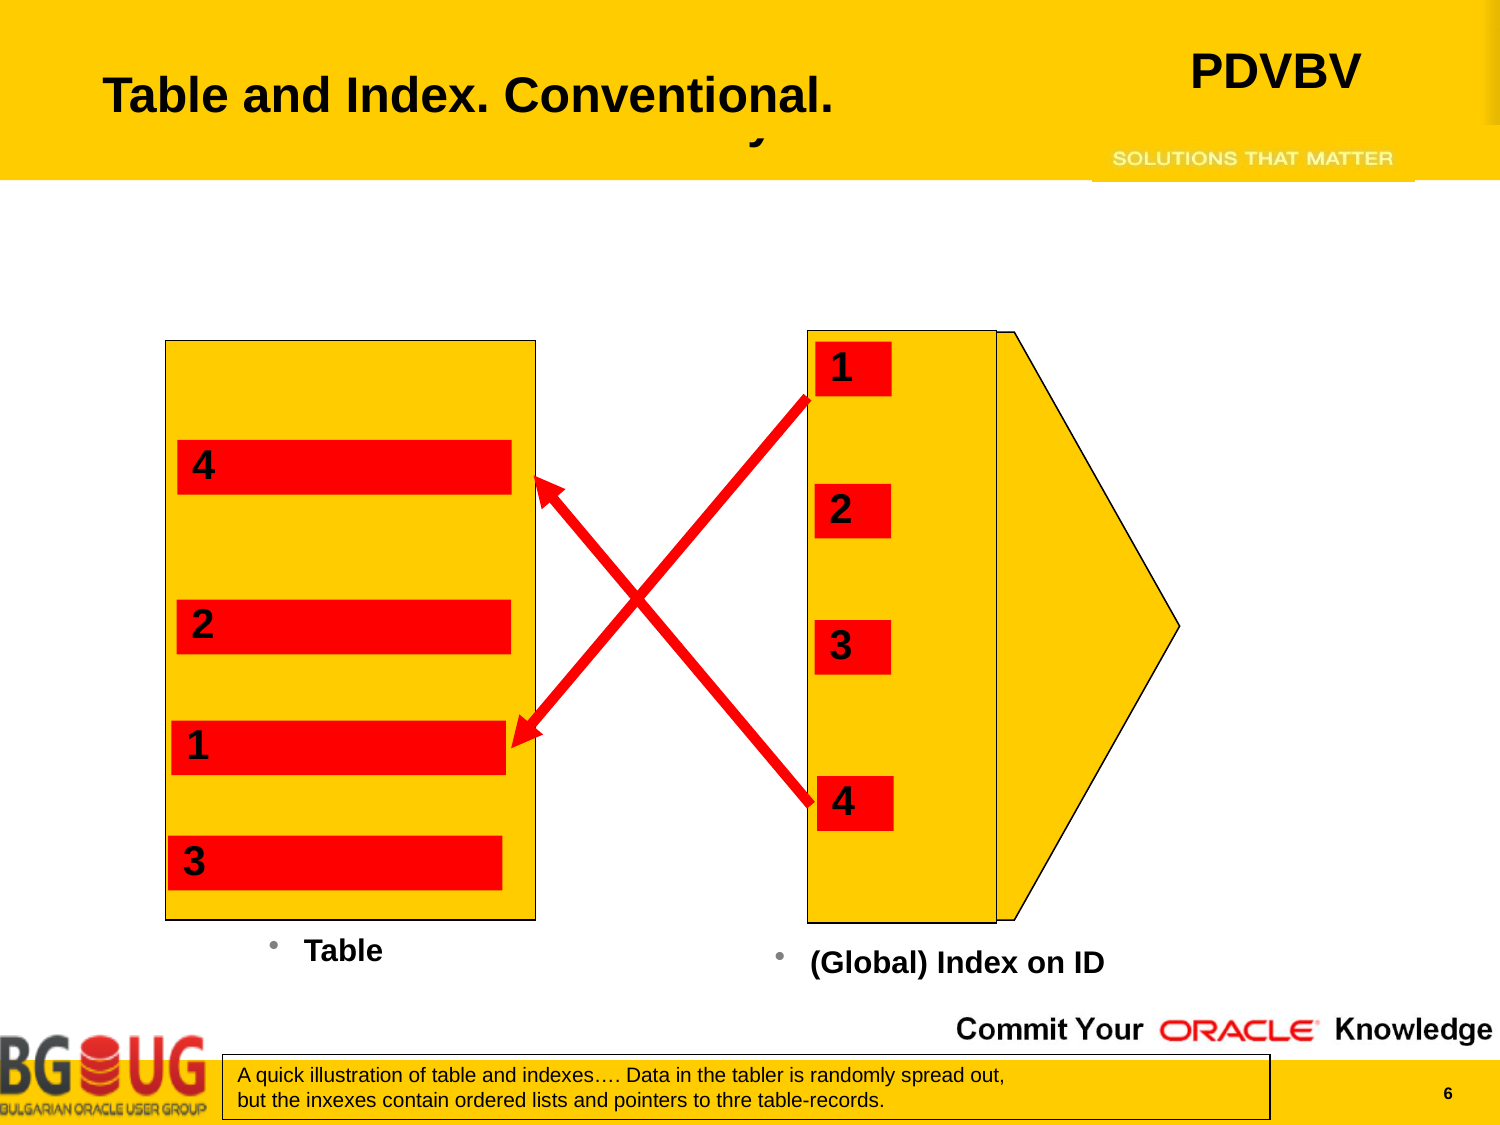

# Table and Index. Conventional.

(Global) Index on ID

Table
1
4
2
2
3
1
4
3
A quick illustration of table and indexes…. Data in the tabler is randomly spread out,
but the inxexes contain ordered lists and pointers to thre table-records.
6